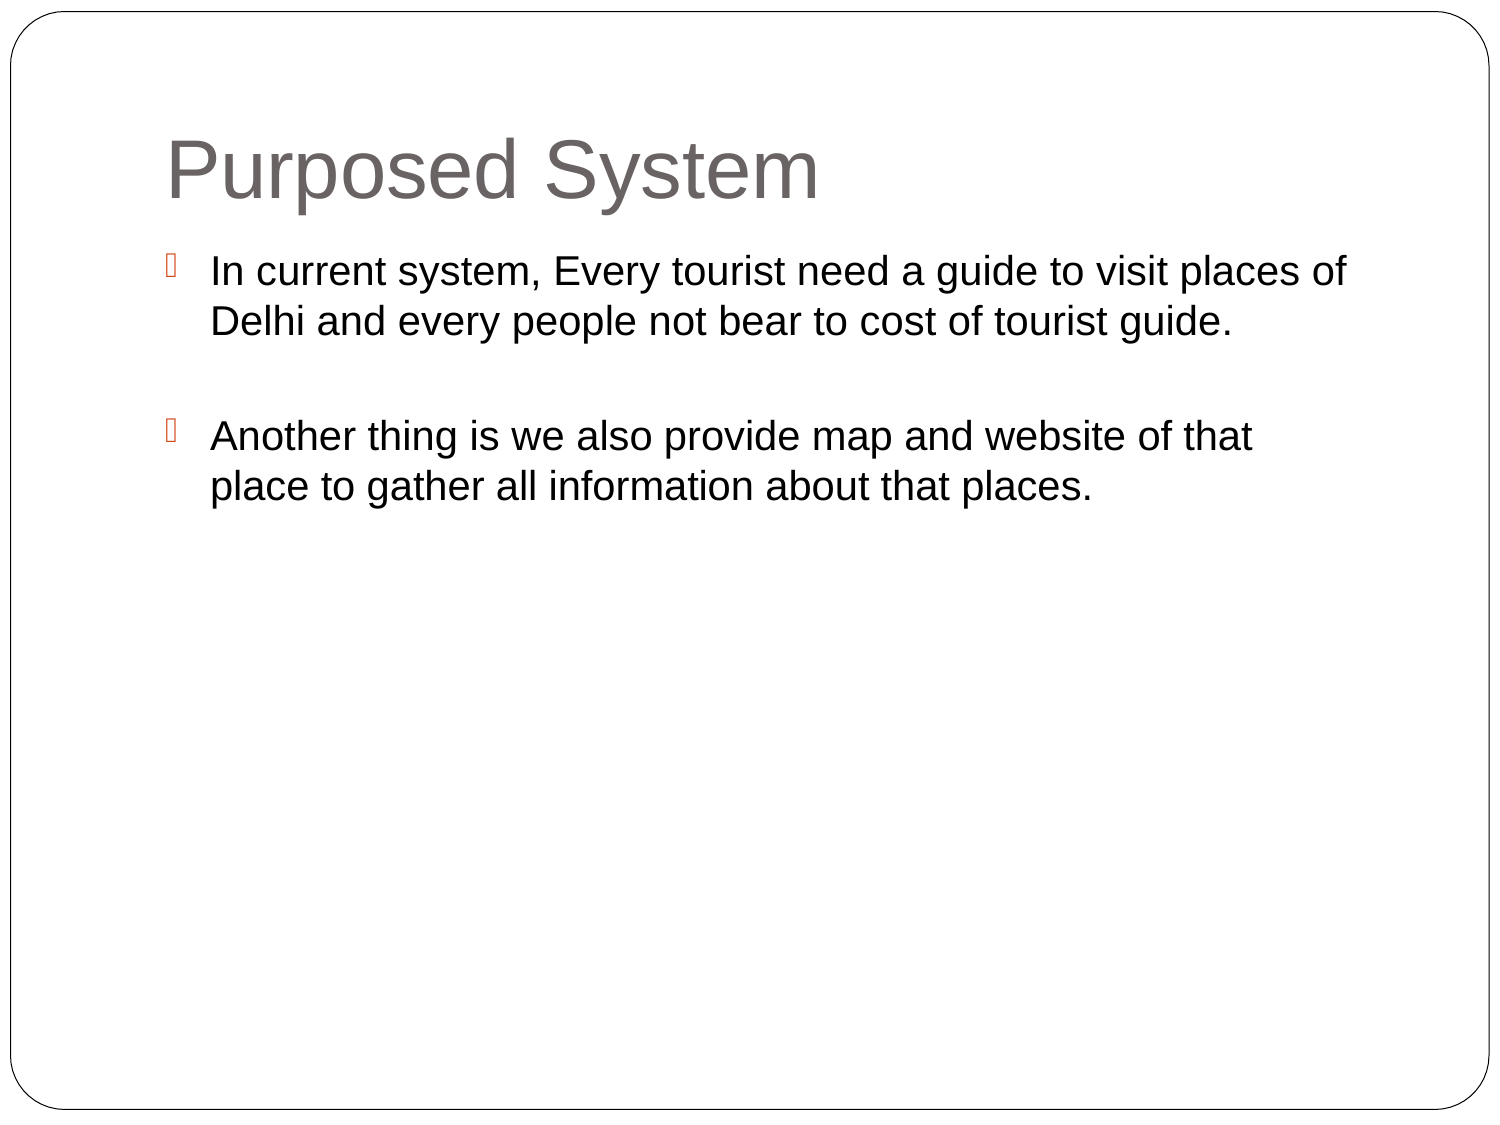

# Purposed System
In current system, Every tourist need a guide to visit places of Delhi and every people not bear to cost of tourist guide.

Another thing is we also provide map and website of that place to gather all information about that places.